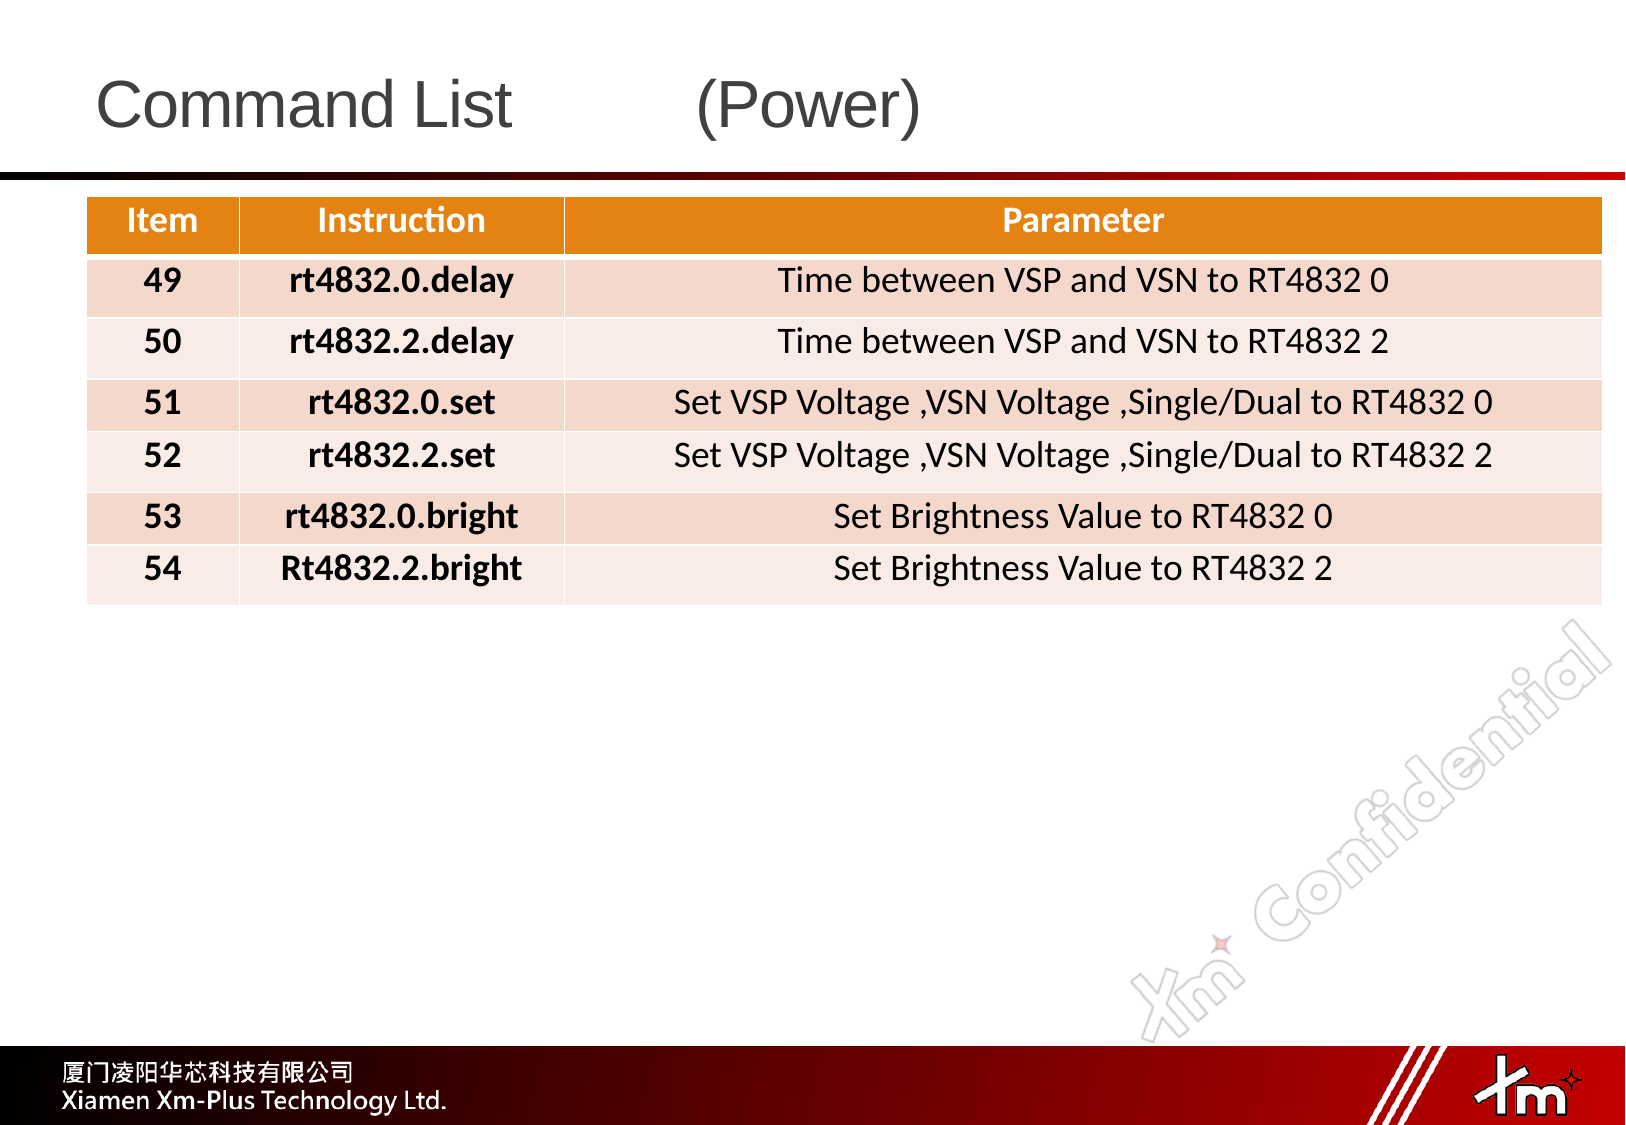

# Command List		(Power)
| Item | Instruction | Parameter |
| --- | --- | --- |
| 49 | rt4832.0.delay | Time between VSP and VSN to RT4832 0 |
| 50 | rt4832.2.delay | Time between VSP and VSN to RT4832 2 |
| 51 | rt4832.0.set | Set VSP Voltage ,VSN Voltage ,Single/Dual to RT4832 0 |
| 52 | rt4832.2.set | Set VSP Voltage ,VSN Voltage ,Single/Dual to RT4832 2 |
| 53 | rt4832.0.bright | Set Brightness Value to RT4832 0 |
| 54 | Rt4832.2.bright | Set Brightness Value to RT4832 2 |
28